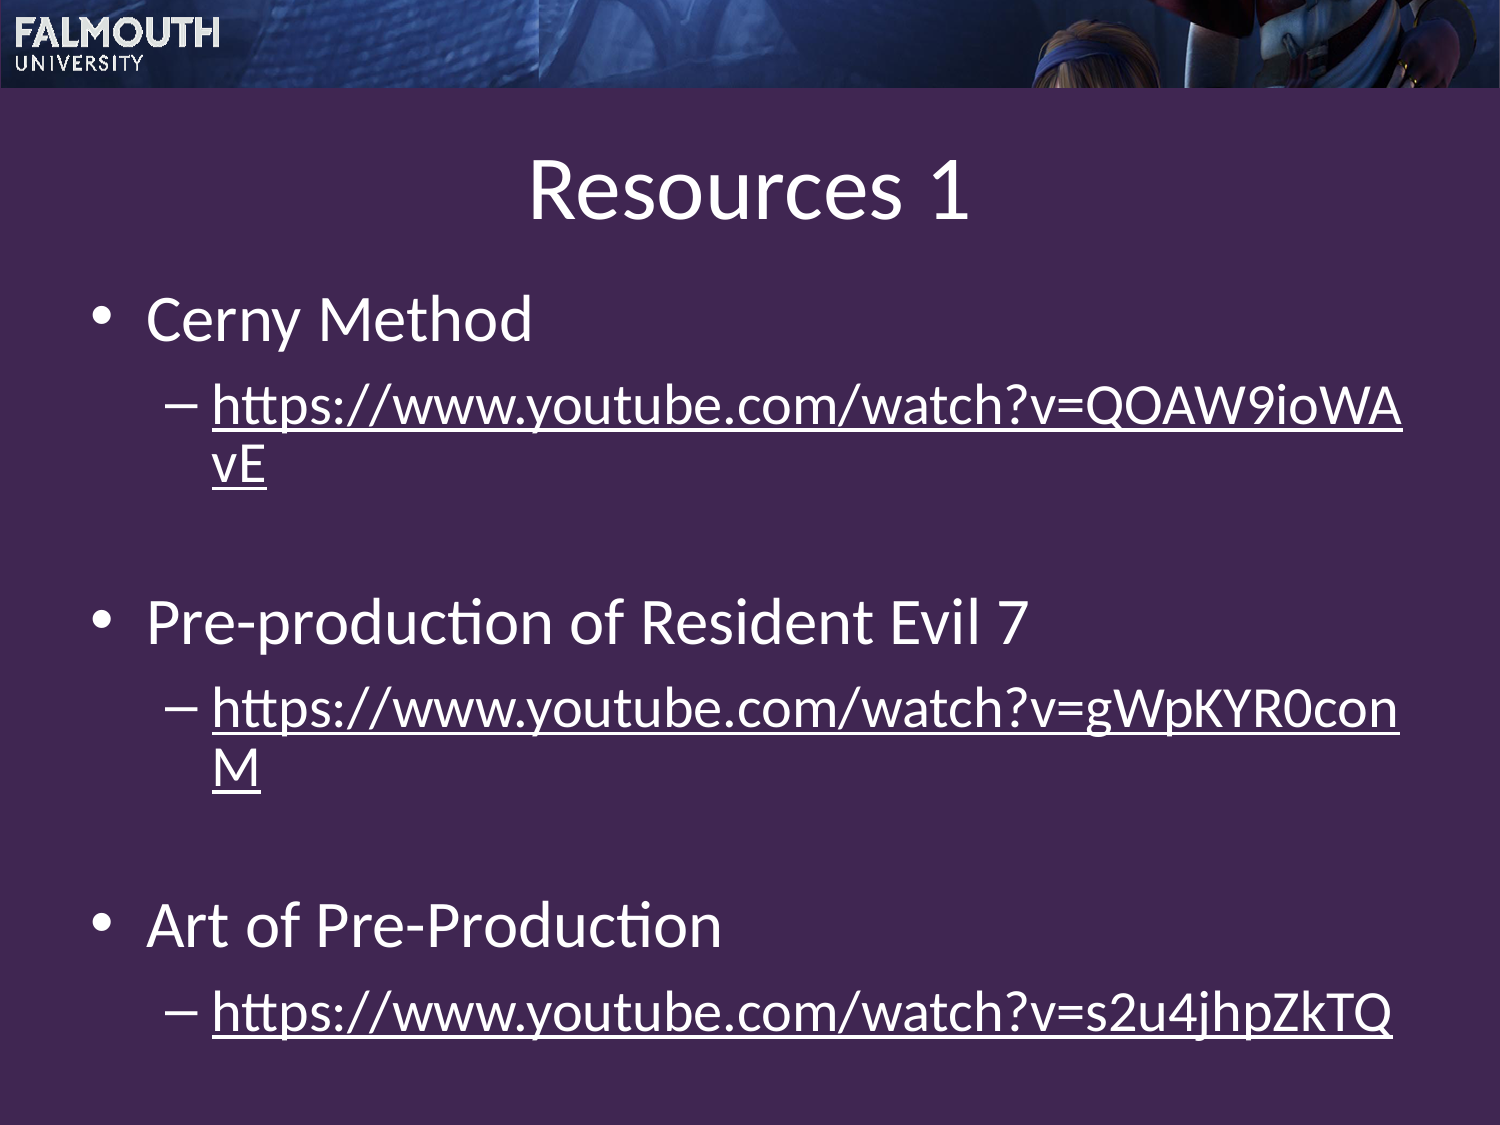

# Resources 1
Cerny Method
https://www.youtube.com/watch?v=QOAW9ioWAvE
Pre-production of Resident Evil 7
https://www.youtube.com/watch?v=gWpKYR0conM
Art of Pre-Production
https://www.youtube.com/watch?v=s2u4jhpZkTQ